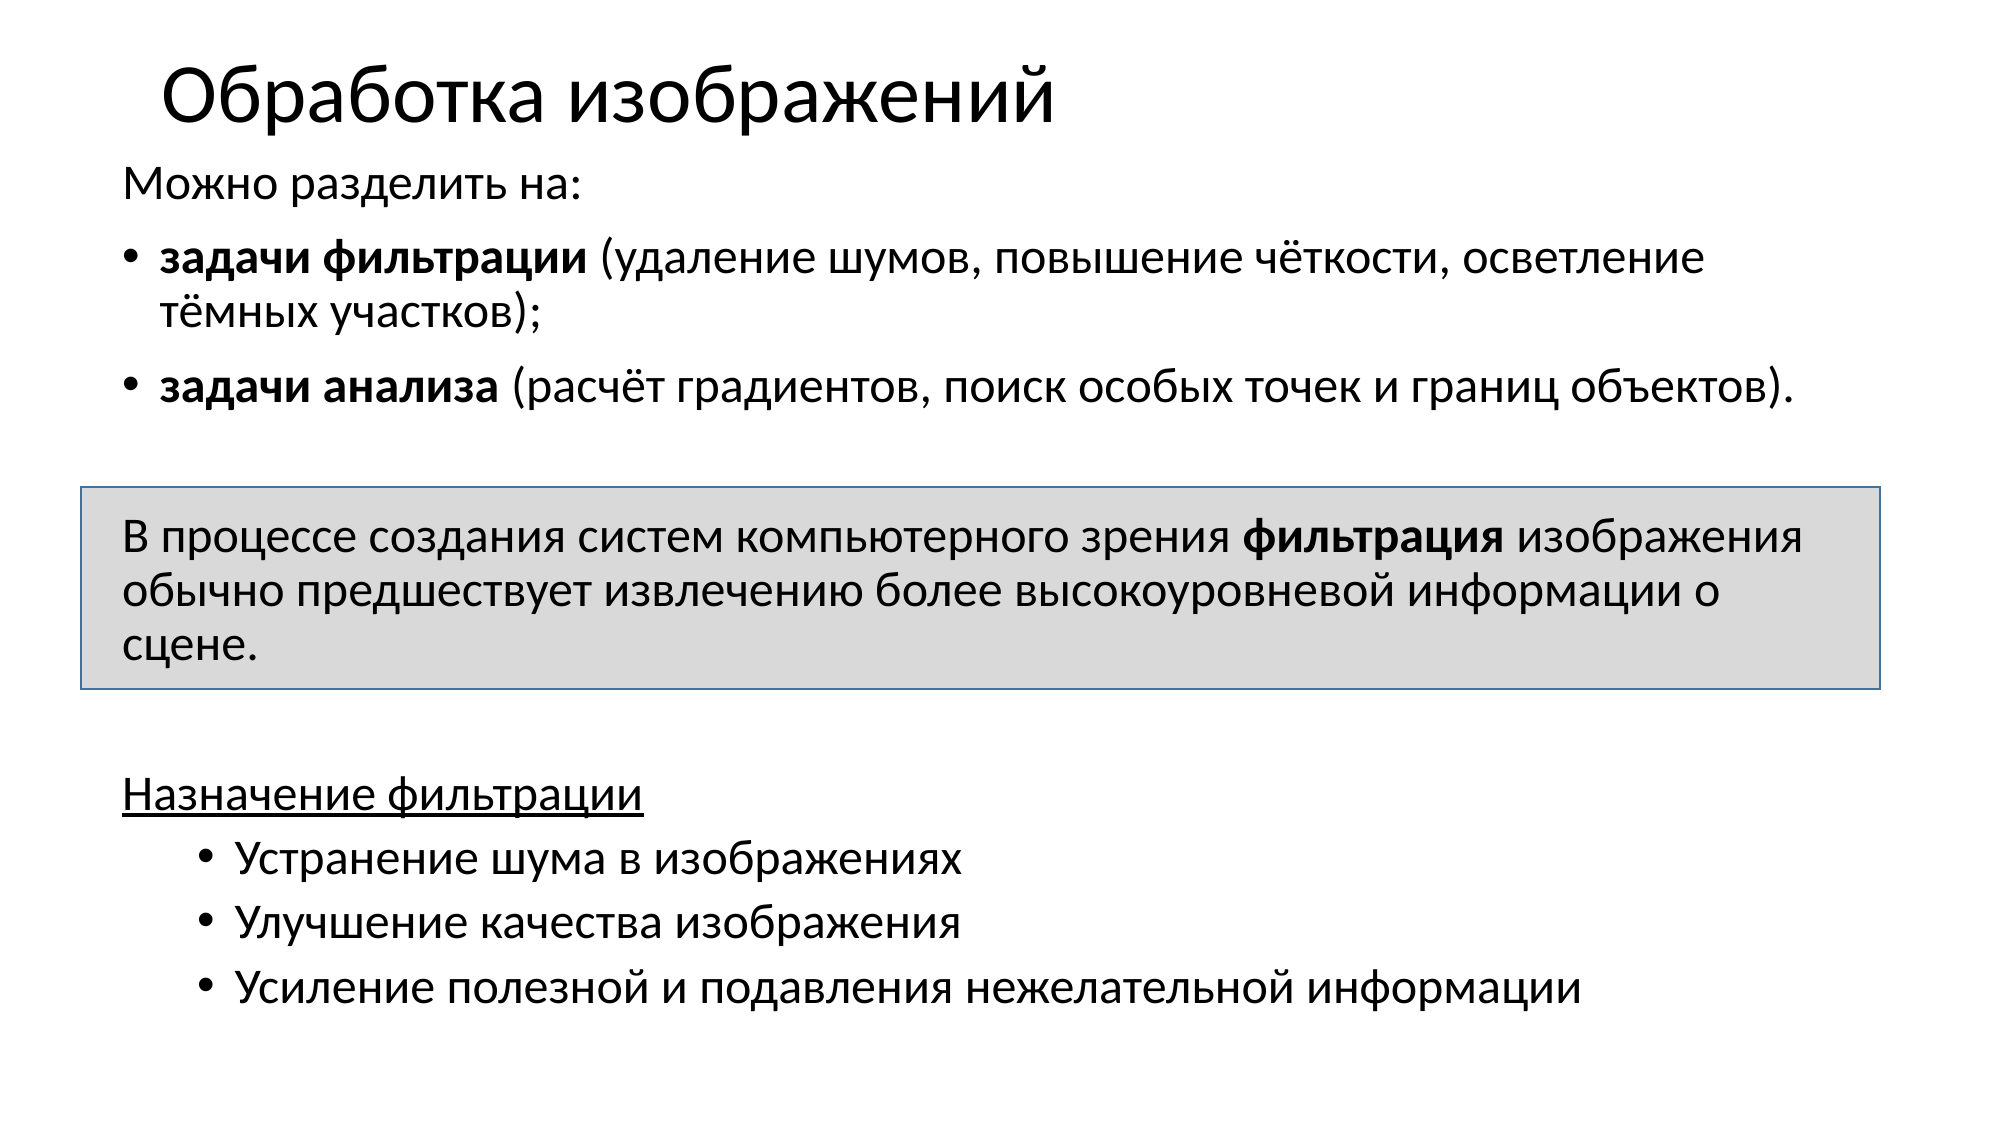

# Обработка изображений
Можно разделить на:
задачи фильтрации (удаление шумов, повышение чёткости, осветление тёмных участков);
задачи анализа (расчёт градиентов, поиск особых точек и границ объектов).

В процессе создания систем компьютерного зрения фильтрация изображения обычно предшествует извлечению более высокоуровневой информации о сцене.

Назначение фильтрации
Устранение шума в изображениях
Улучшение качества изображения
Усиление полезной и подавления нежелательной информации